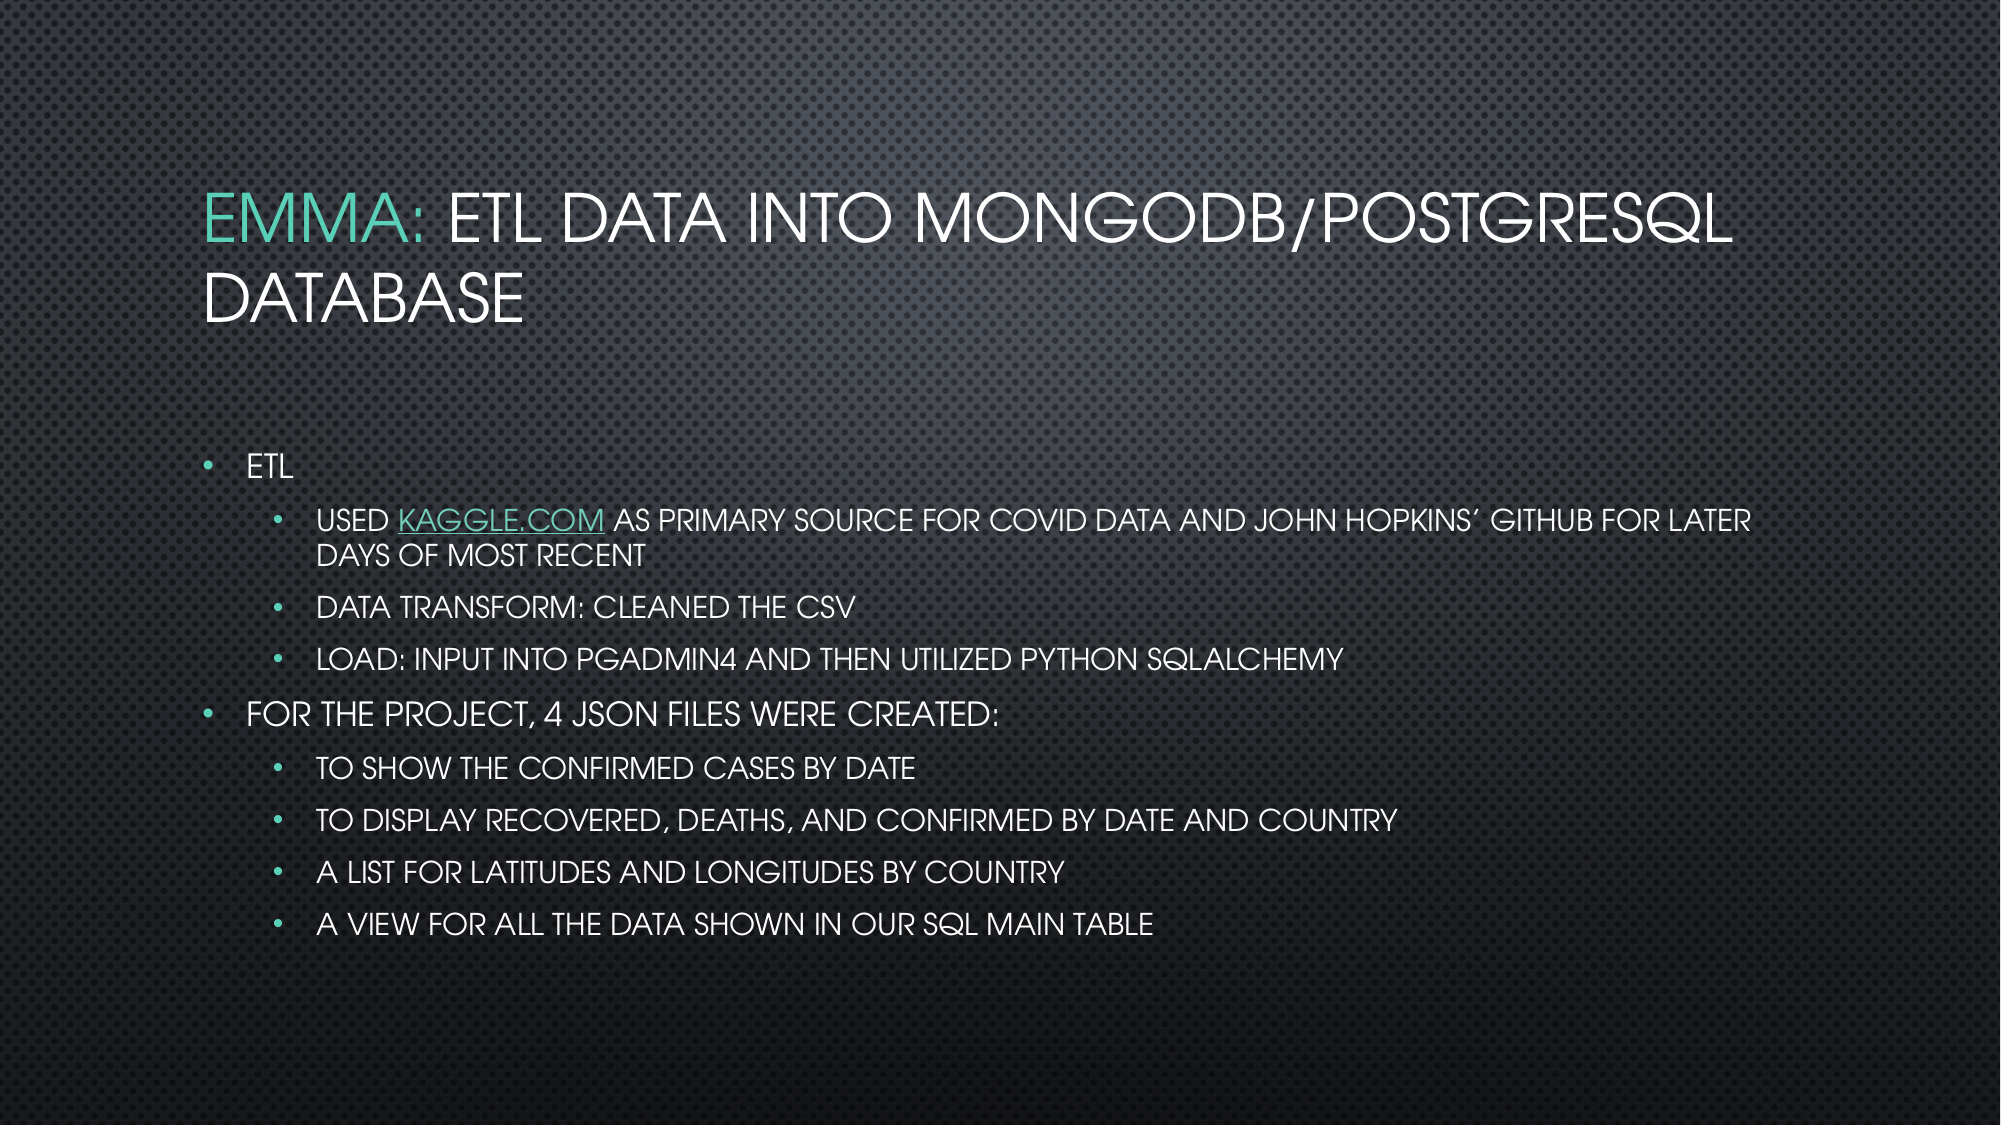

# Emma: ETL data into MongoDB/PostgreSQL database
ETL
Used Kaggle.com as primary source for COVID data and John Hopkins’ github for later days of most recent
Data Transform: Cleaned the csv
Load: Input into pgAdmin4 and then utilized Python sqlalchemy
For the project, 4 json files were created:
To show the confirmed cases by date
To display recovered, deaths, and confirmed by date and country
A list for latitudes and longitudes by country
A view for all the data shown in our SQL main table